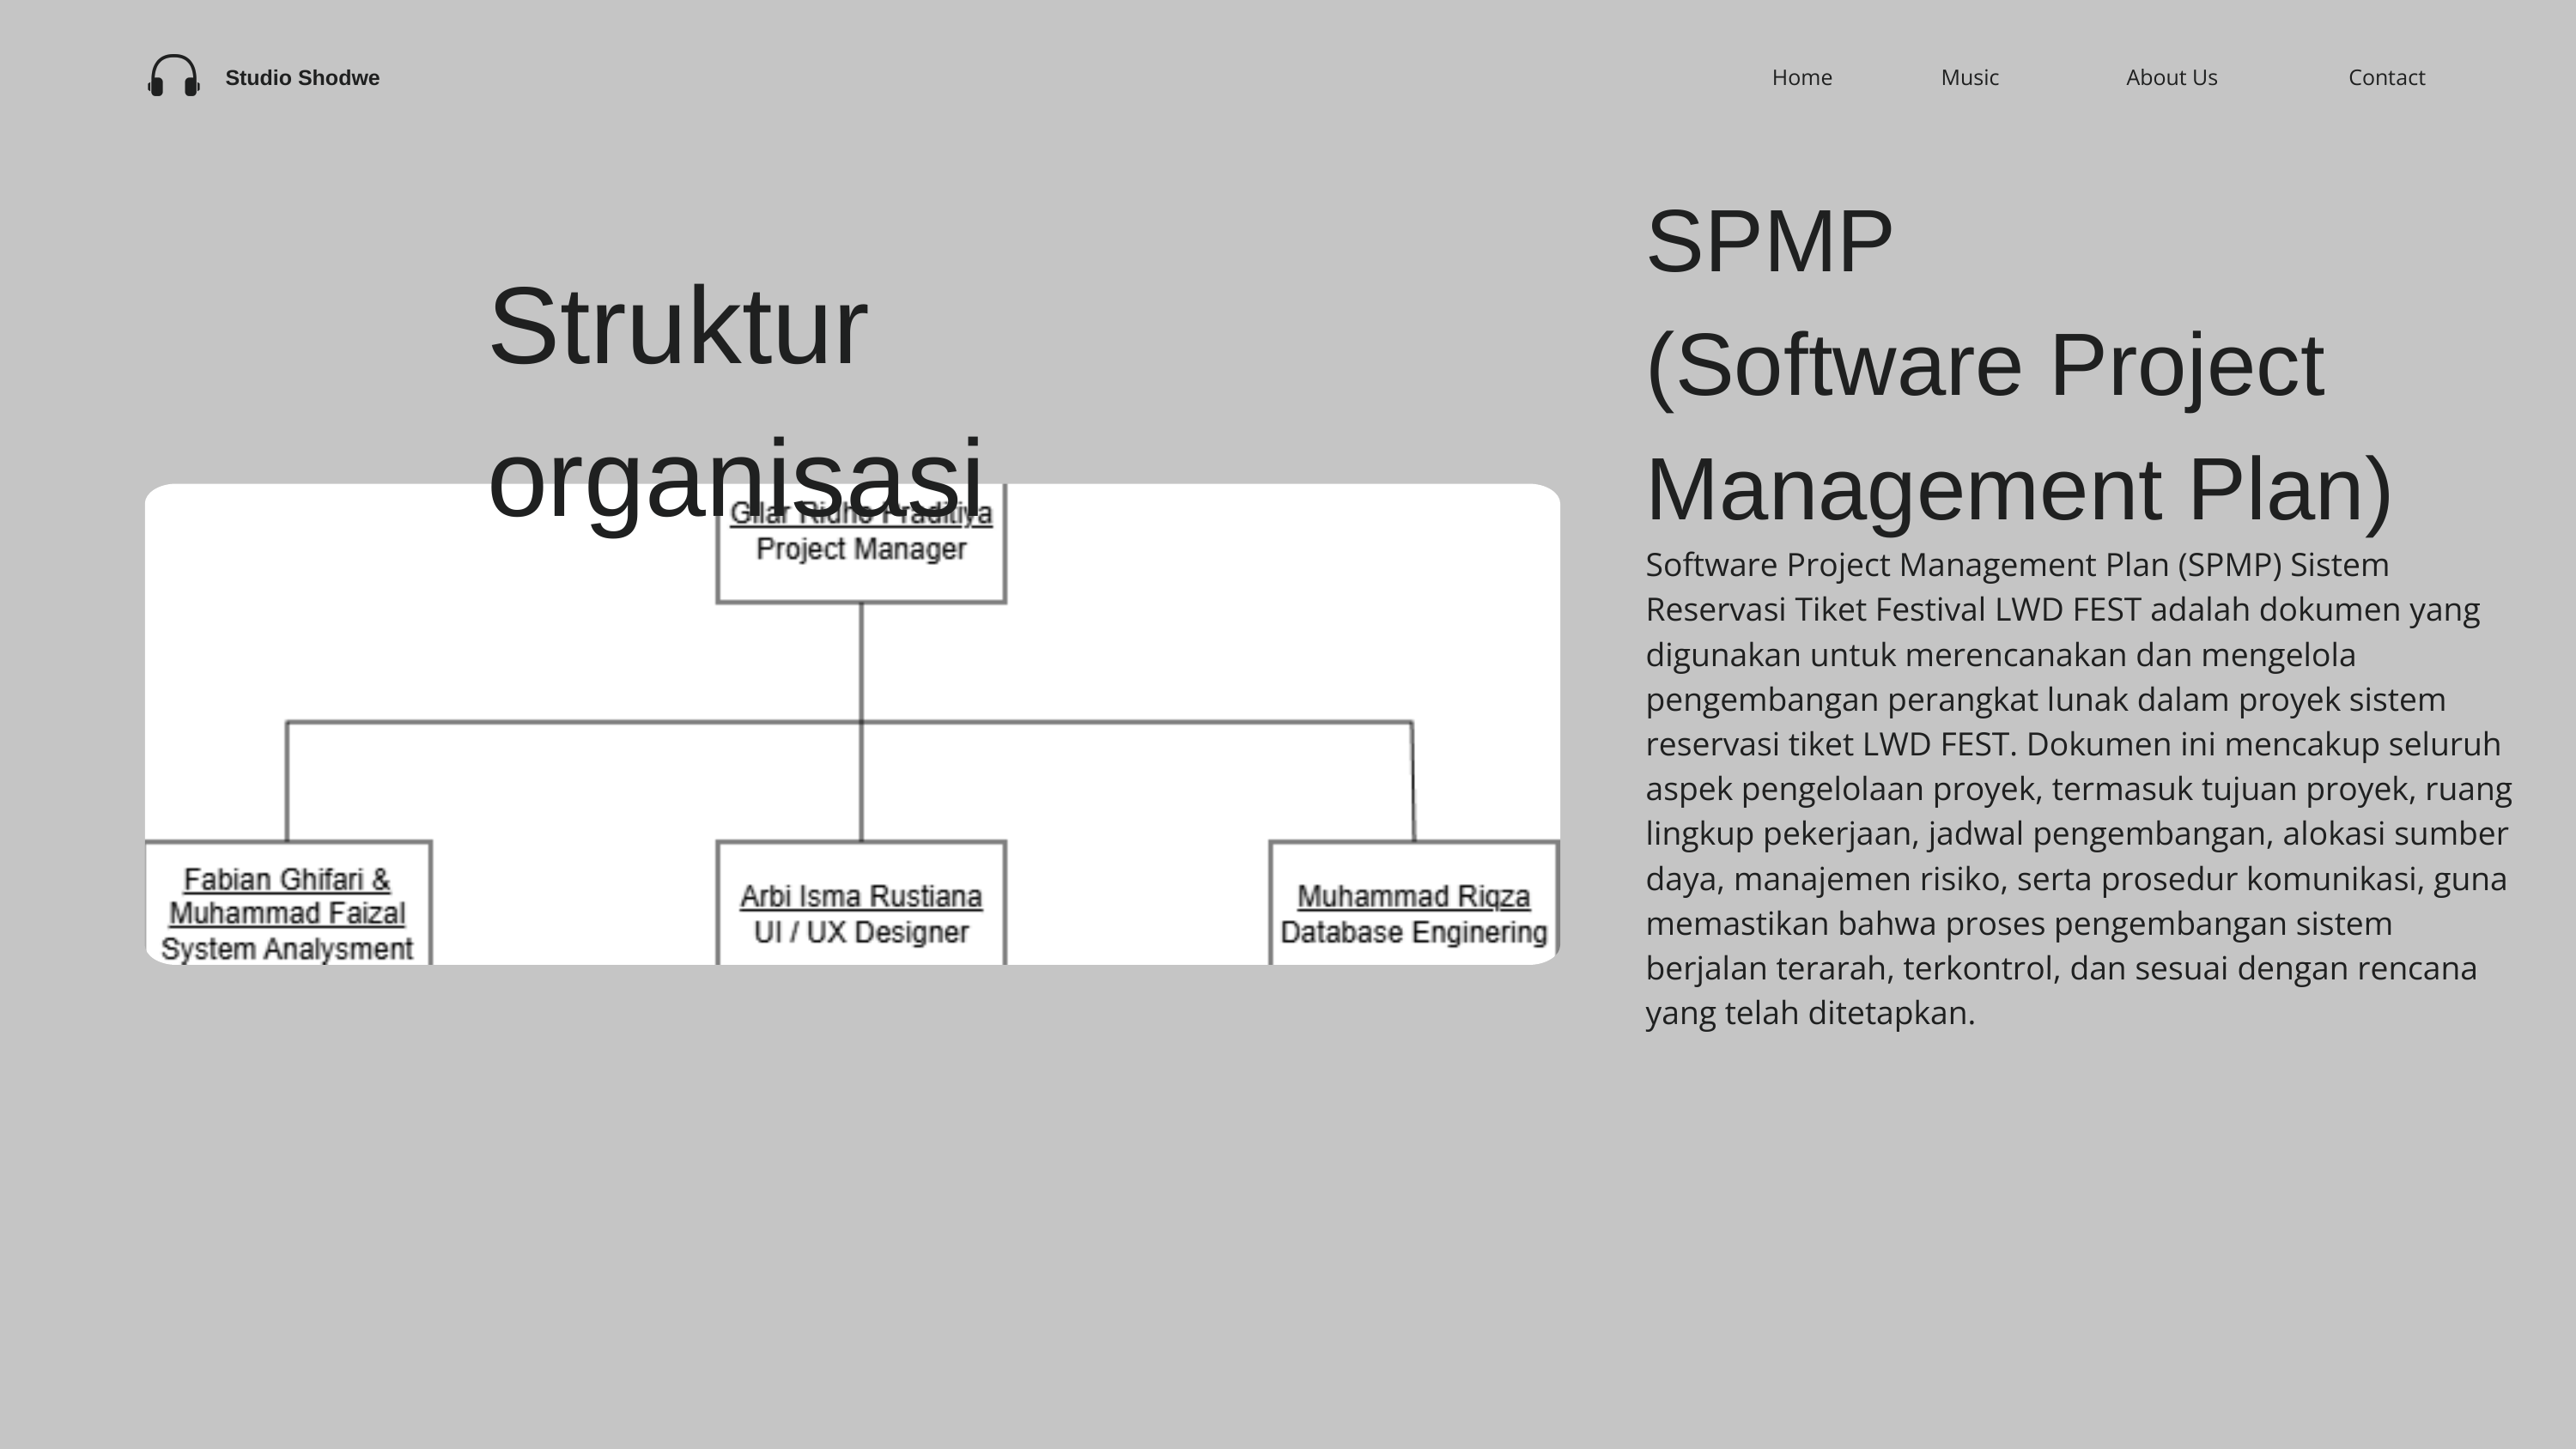

Home
Music
About Us
Contact
Studio Shodwe
SPMP
(Software Project Management Plan)
Struktur organisasi

Software Project Management Plan (SPMP) Sistem Reservasi Tiket Festival LWD FEST adalah dokumen yang digunakan untuk merencanakan dan mengelola pengembangan perangkat lunak dalam proyek sistem reservasi tiket LWD FEST. Dokumen ini mencakup seluruh aspek pengelolaan proyek, termasuk tujuan proyek, ruang lingkup pekerjaan, jadwal pengembangan, alokasi sumber daya, manajemen risiko, serta prosedur komunikasi, guna memastikan bahwa proses pengembangan sistem berjalan terarah, terkontrol, dan sesuai dengan rencana yang telah ditetapkan.